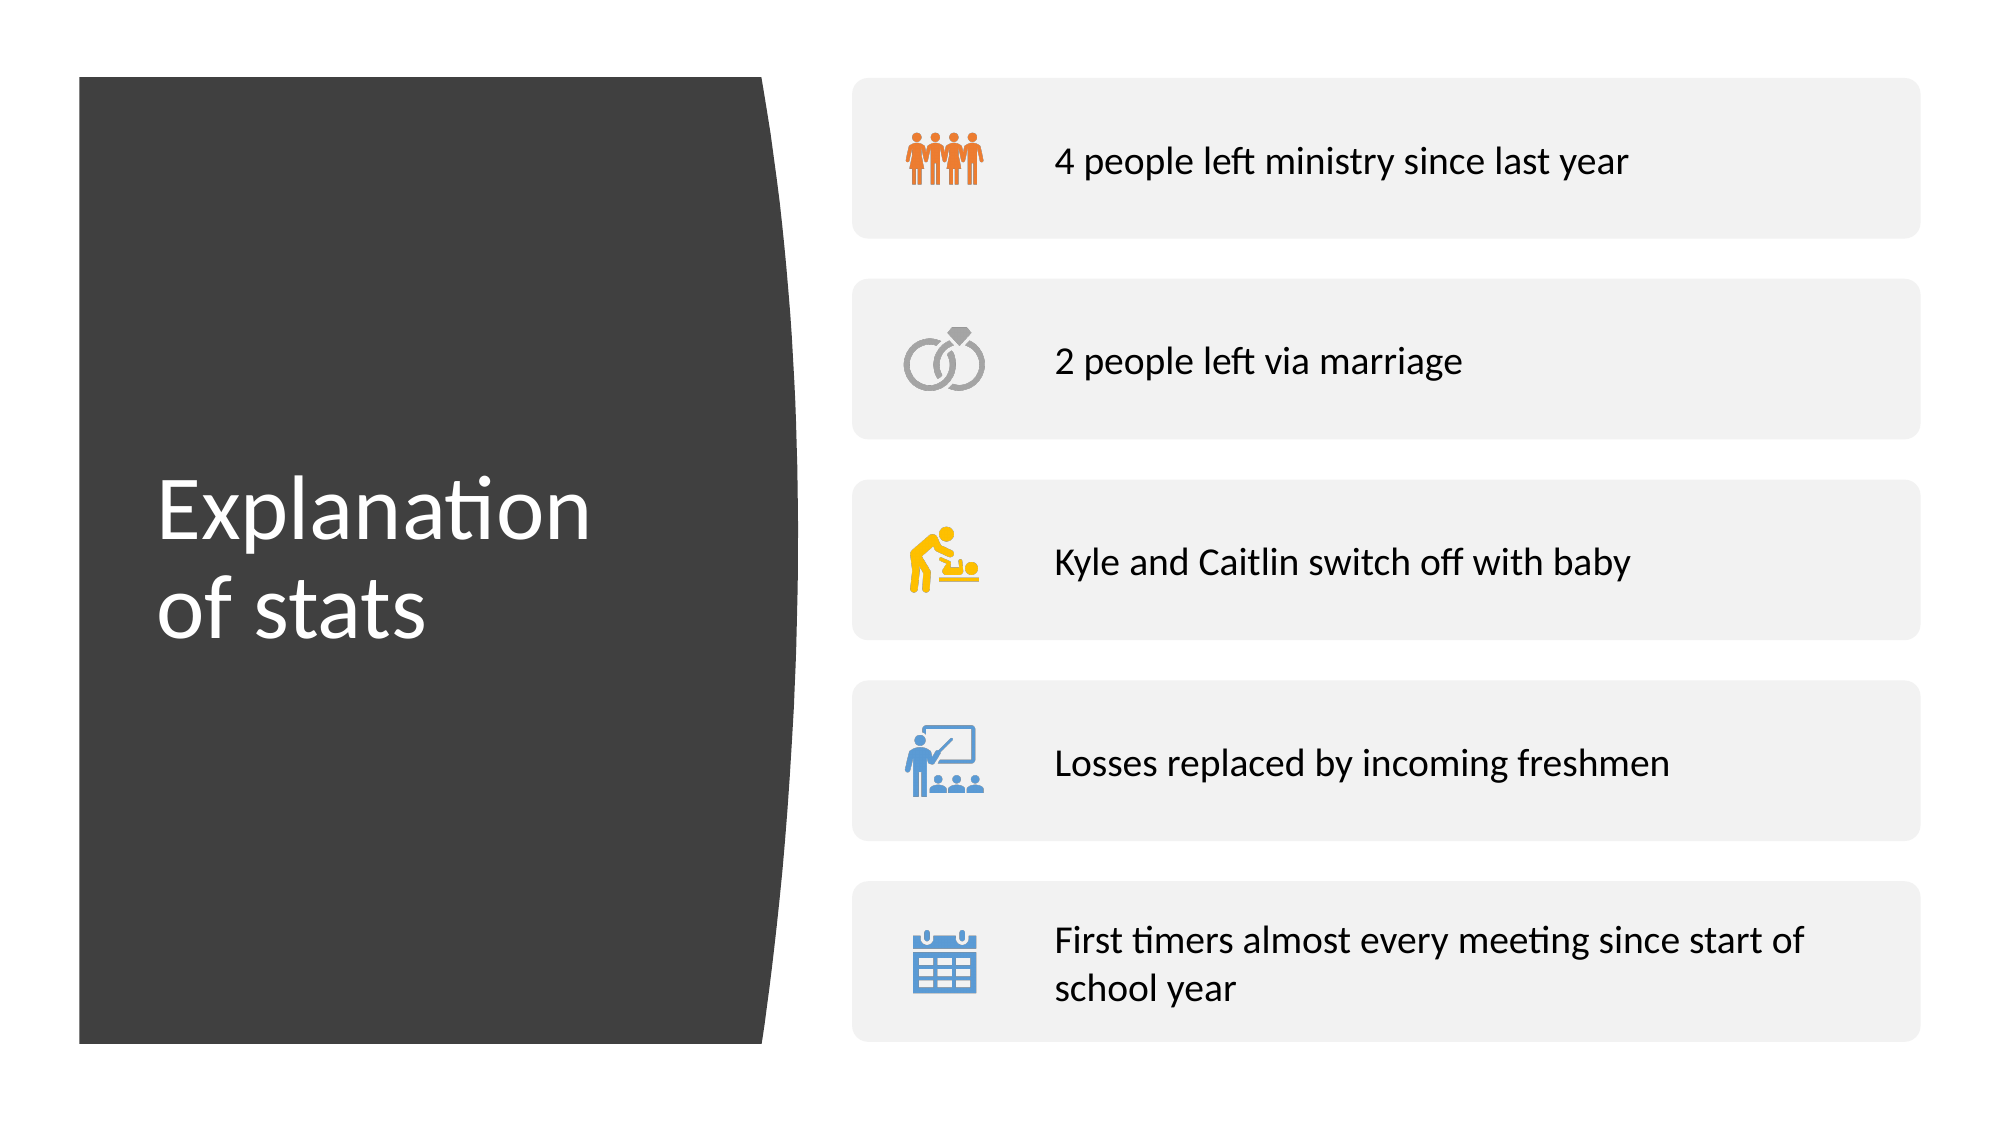

4 people left ministry since last year
2 people left via marriage
Kyle and Caitlin switch off with baby
Losses replaced by incoming freshmen
First timers almost every meeting since start of school year

# Explanation of stats